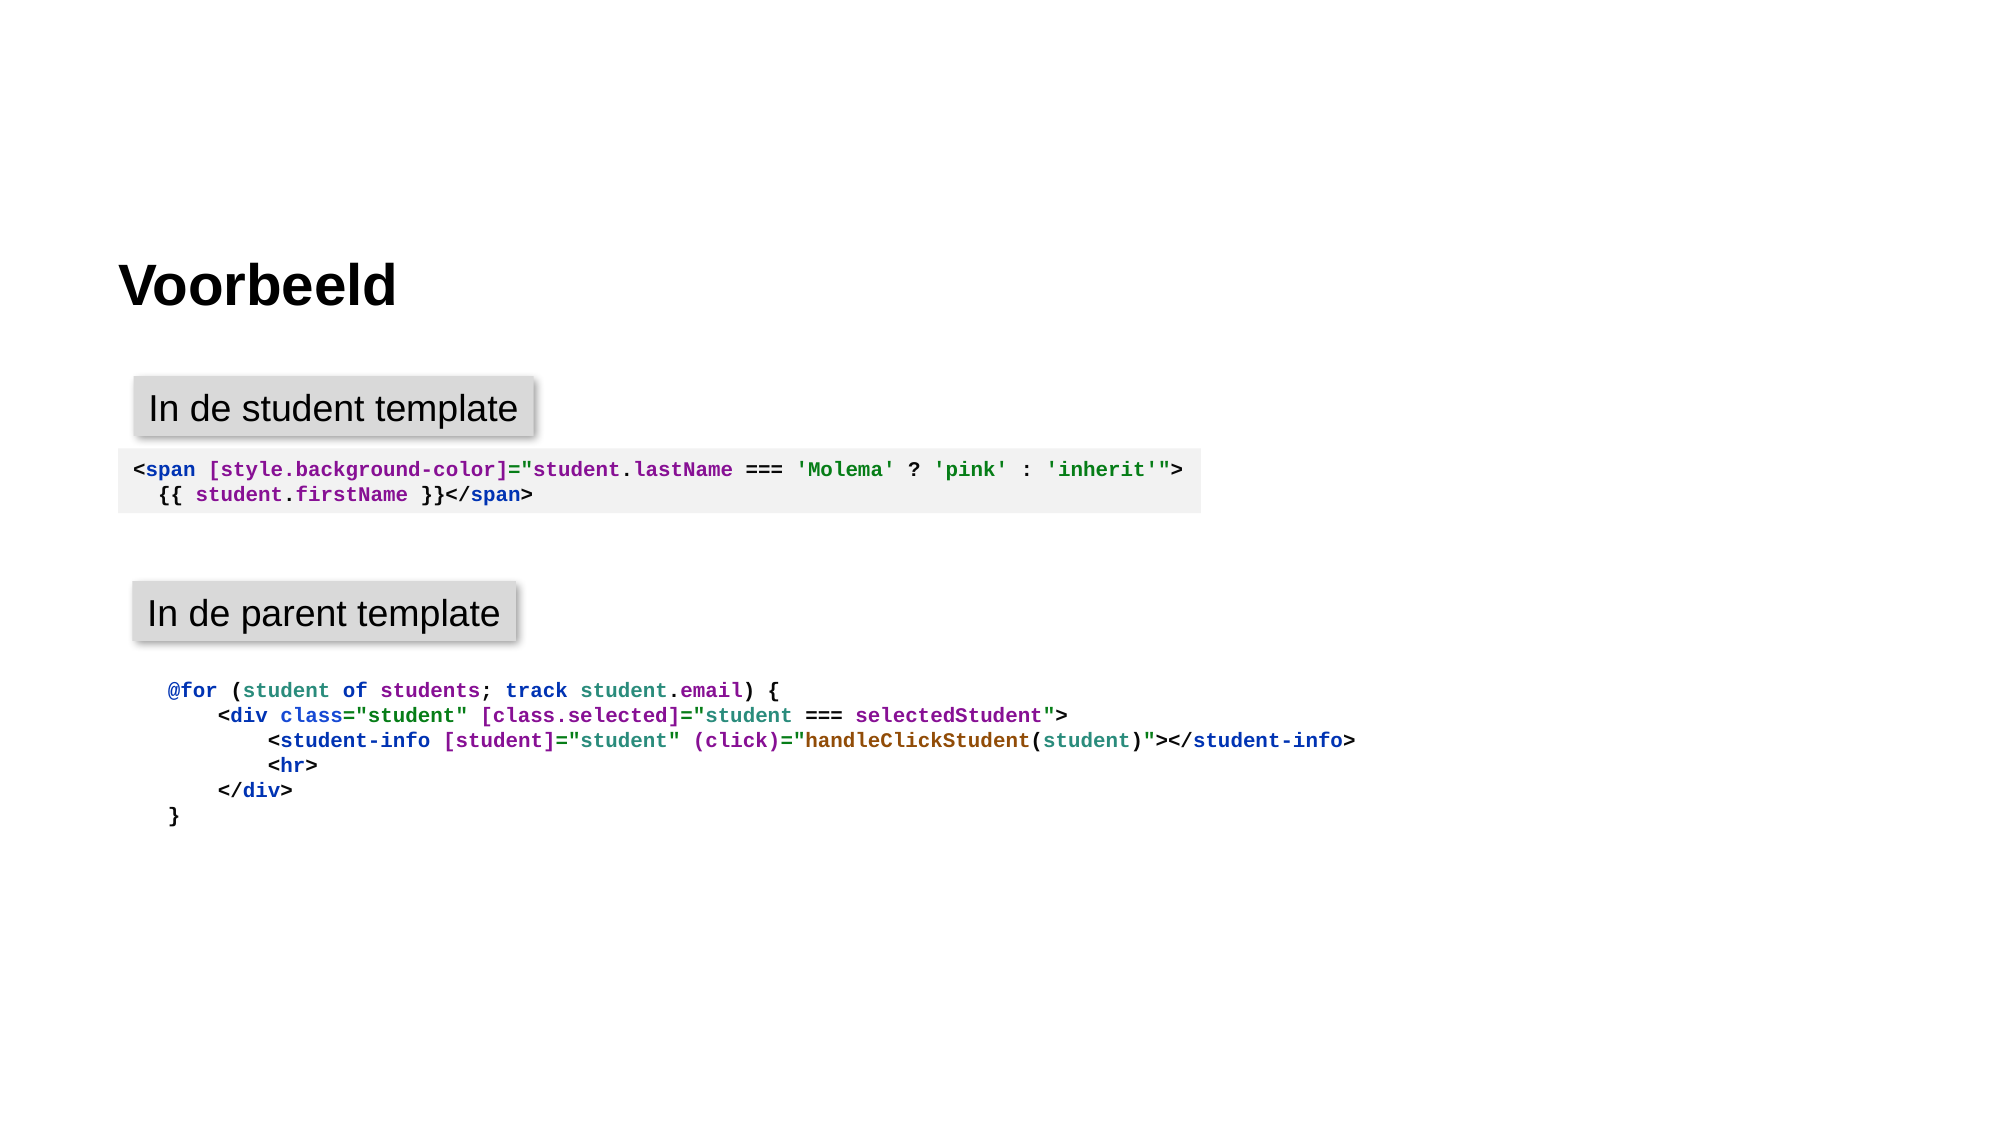

# Voorbeeld
In de student template
<span [style.background-color]="student.lastName === 'Molema' ? 'pink' : 'inherit'">
  {{ student.firstName }}</span>
In de parent template
@for (student of students; track student.email) {
    <div class="student" [class.selected]="student === selectedStudent">
        <student-info [student]="student" (click)="handleClickStudent(student)"></student-info>
        <hr>
    </div>
}